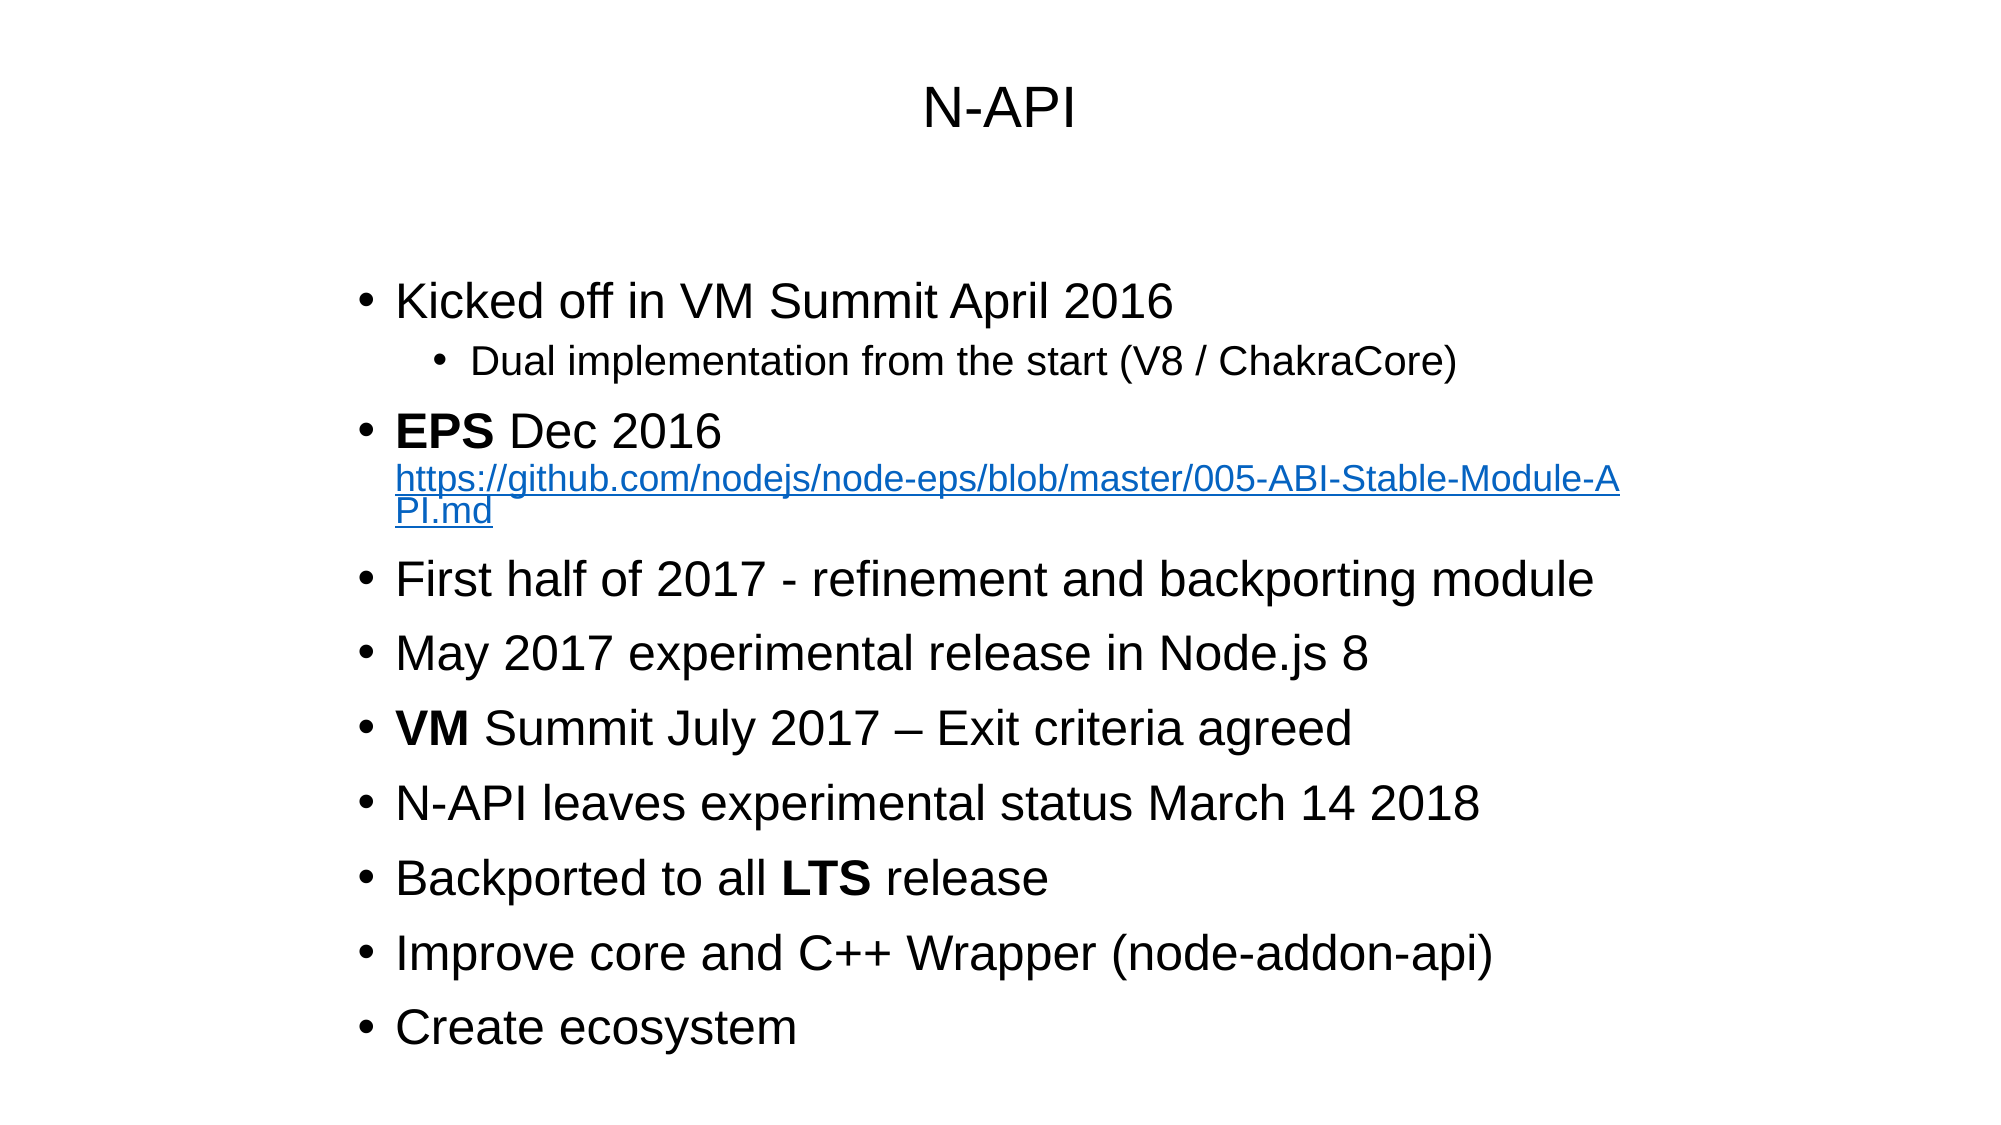

# N-API
Kicked off in VM Summit April 2016
Dual implementation from the start (V8 / ChakraCore)
EPS Dec 2016 https://github.com/nodejs/node-eps/blob/master/005-ABI-Stable-Module-API.md
First half of 2017 - refinement and backporting module
May 2017 experimental release in Node.js 8
VM Summit July 2017 – Exit criteria agreed
N-API leaves experimental status March 14 2018
Backported to all LTS release
Improve core and C++ Wrapper (node-addon-api)
Create ecosystem